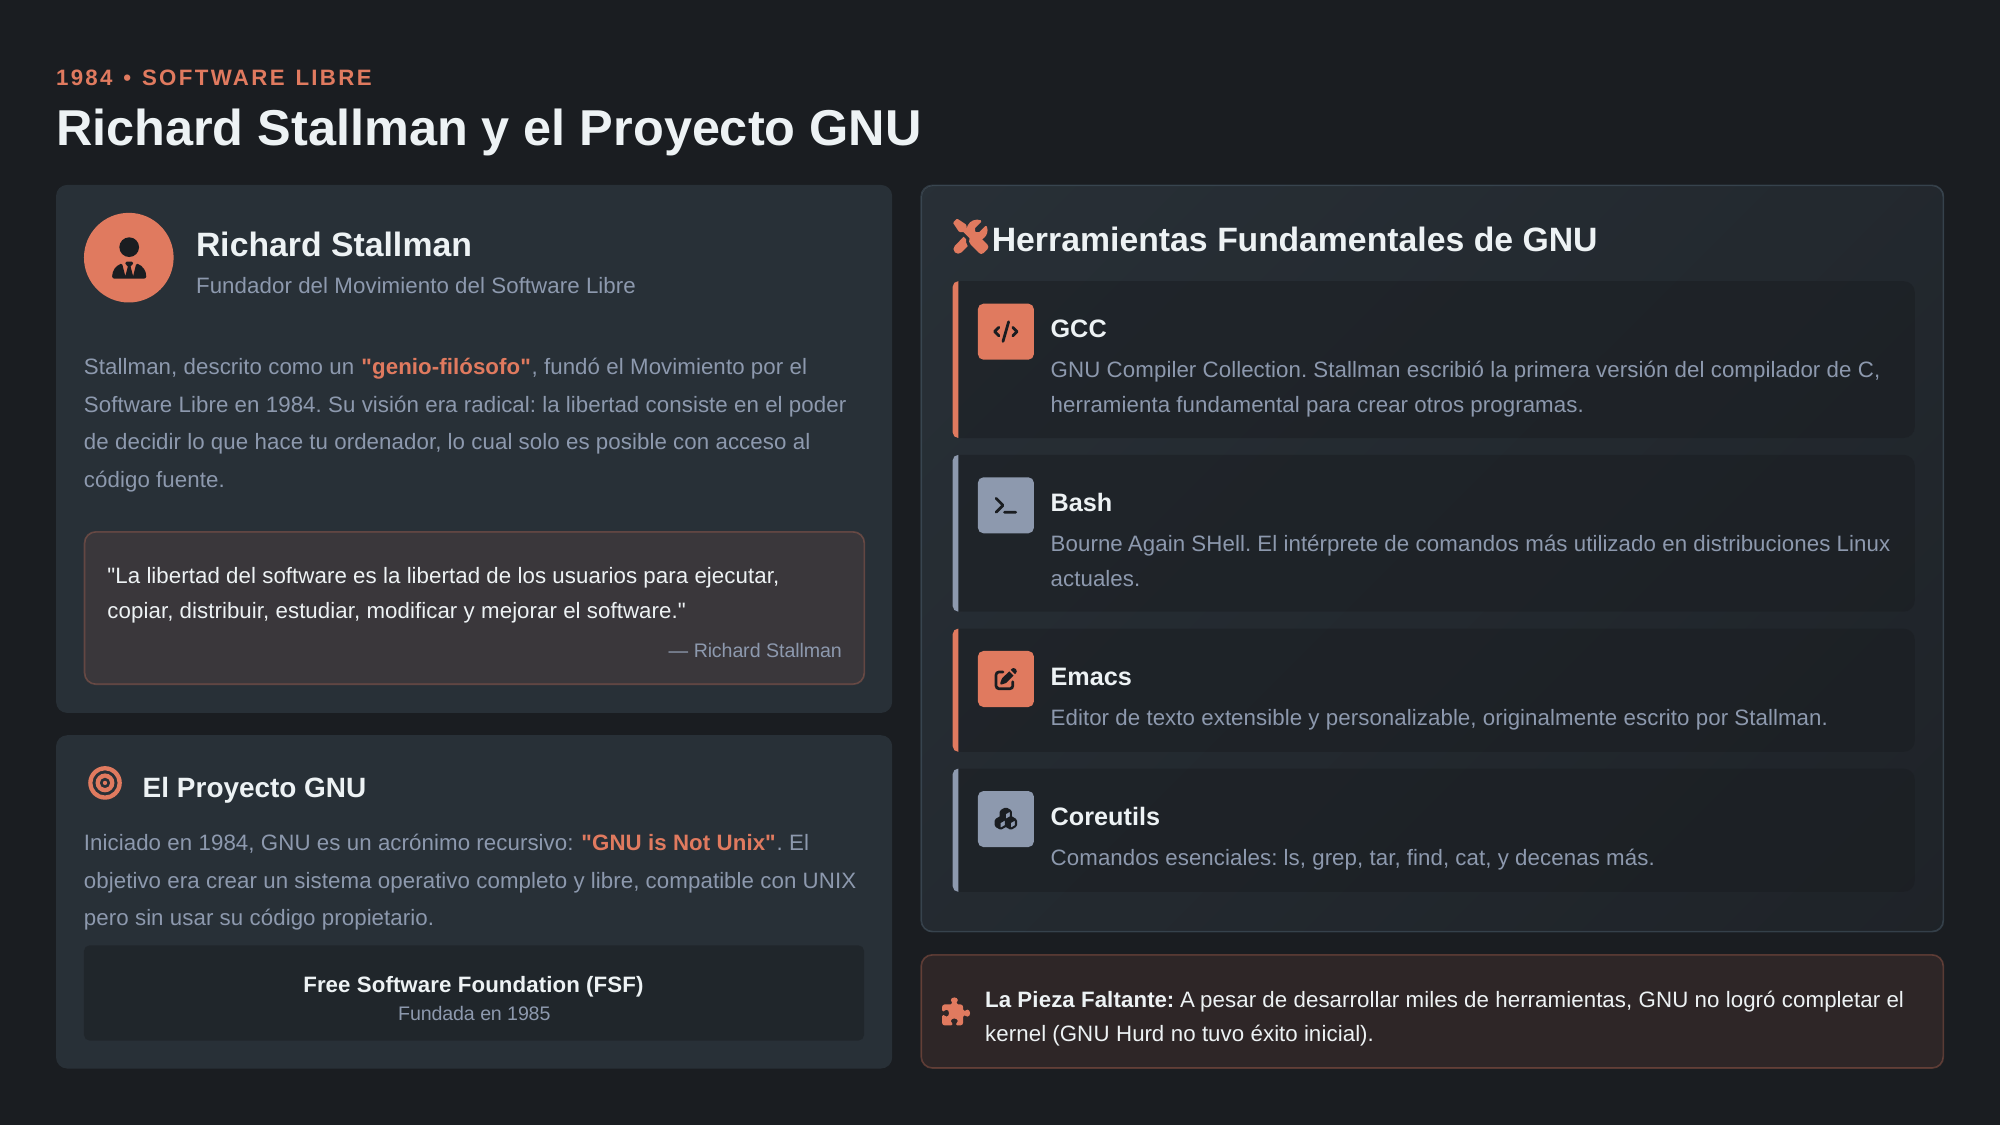

1984 • SOFTWARE LIBRE
Richard Stallman y el Proyecto GNU

Herramientas Fundamentales de GNU
Richard Stallman

Fundador del Movimiento del Software Libre

GCC

Stallman, descrito como un "genio-filósofo", fundó el Movimiento por el Software Libre en 1984. Su visión era radical: la libertad consiste en el poder de decidir lo que hace tu ordenador, lo cual solo es posible con acceso al código fuente.
GNU Compiler Collection. Stallman escribió la primera versión del compilador de C, herramienta fundamental para crear otros programas.

Bash

Bourne Again SHell. El intérprete de comandos más utilizado en distribuciones Linux actuales.

"La libertad del software es la libertad de los usuarios para ejecutar, copiar, distribuir, estudiar, modificar y mejorar el software."

— Richard Stallman

Emacs

Editor de texto extensible y personalizable, originalmente escrito por Stallman.

El Proyecto GNU

Coreutils

Iniciado en 1984, GNU es un acrónimo recursivo: "GNU is Not Unix". El objetivo era crear un sistema operativo completo y libre, compatible con UNIX pero sin usar su código propietario.
Comandos esenciales: ls, grep, tar, find, cat, y decenas más.

Free Software Foundation (FSF)
La Pieza Faltante: A pesar de desarrollar miles de herramientas, GNU no logró completar el kernel (GNU Hurd no tuvo éxito inicial).
Fundada en 1985